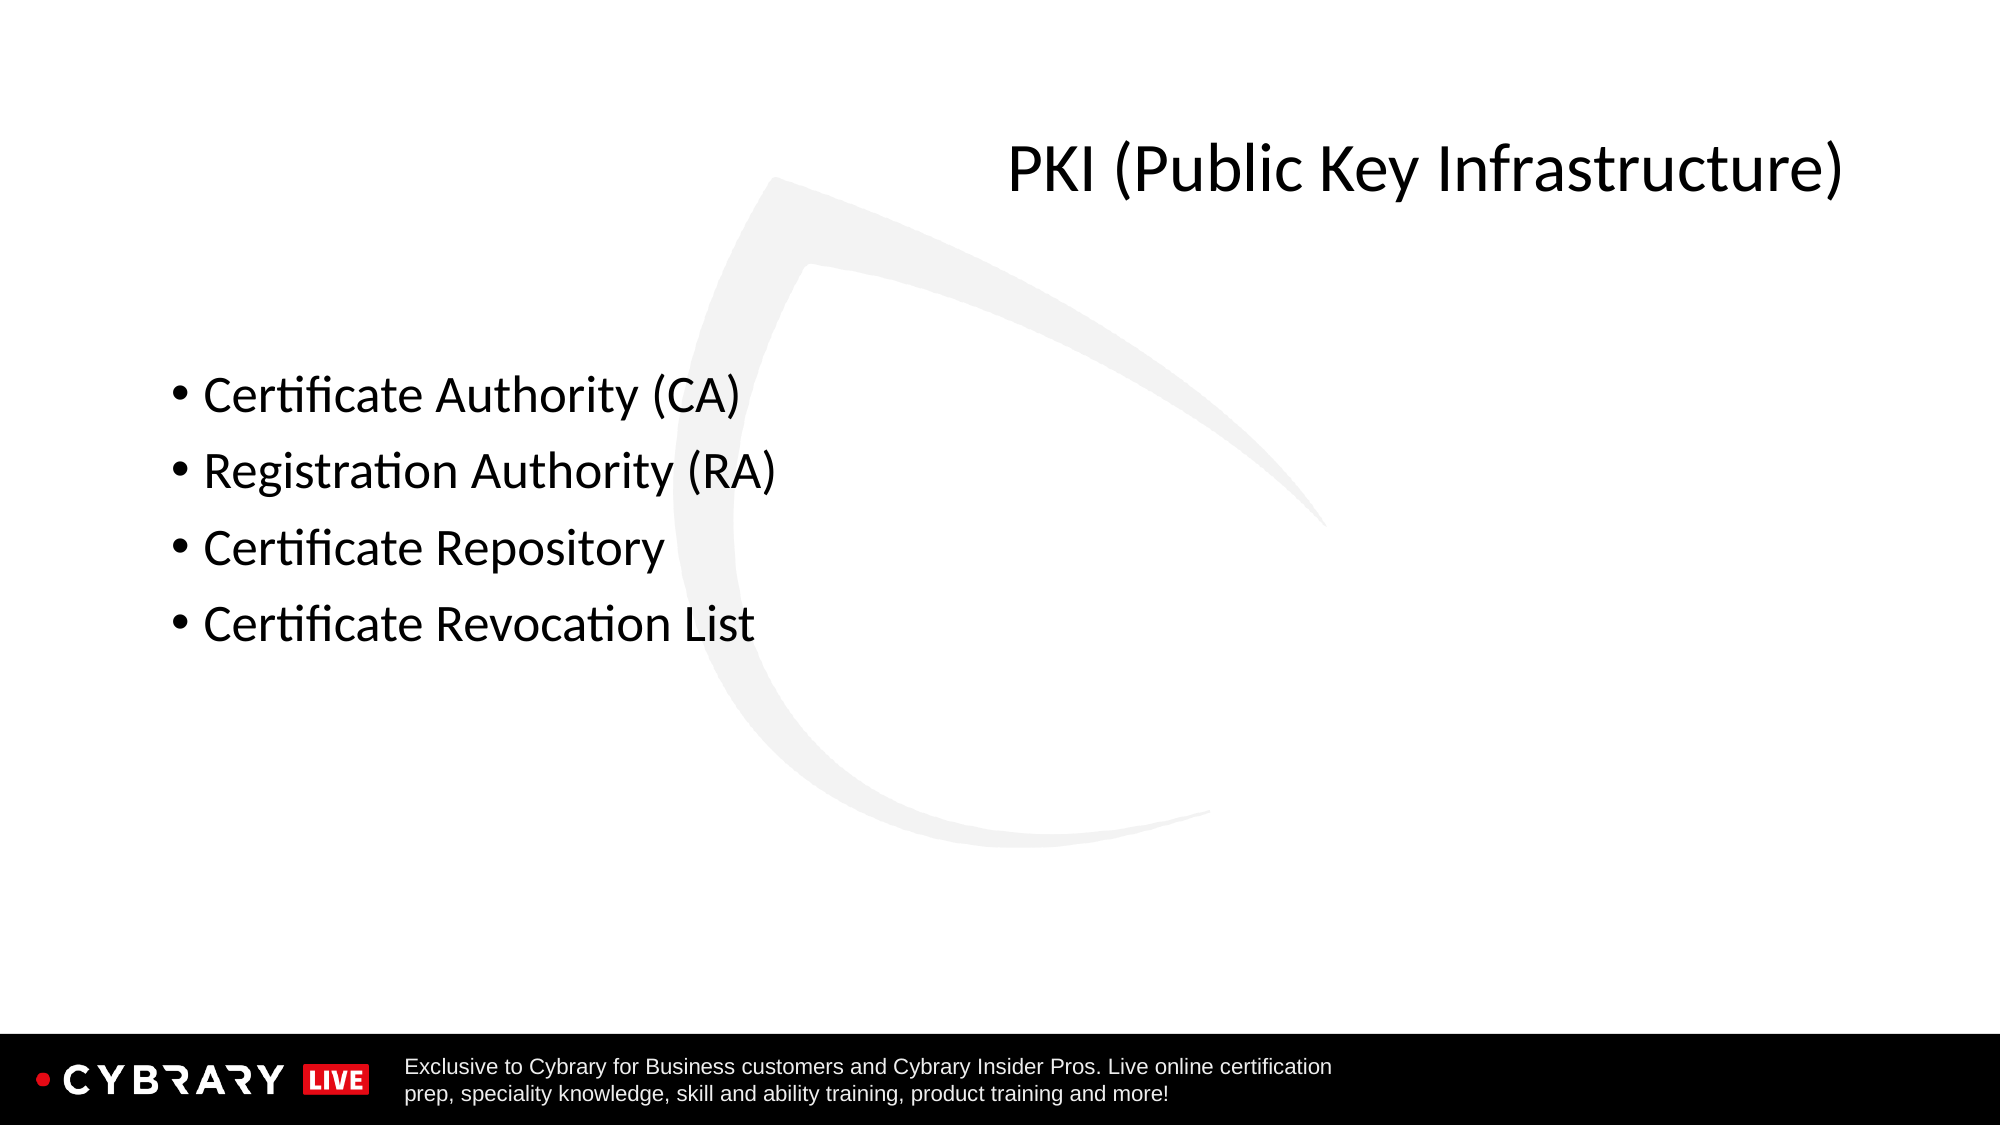

# PKI (Public Key Infrastructure)
Certificate Authority (CA)
Registration Authority (RA)
Certificate Repository
Certificate Revocation List

171